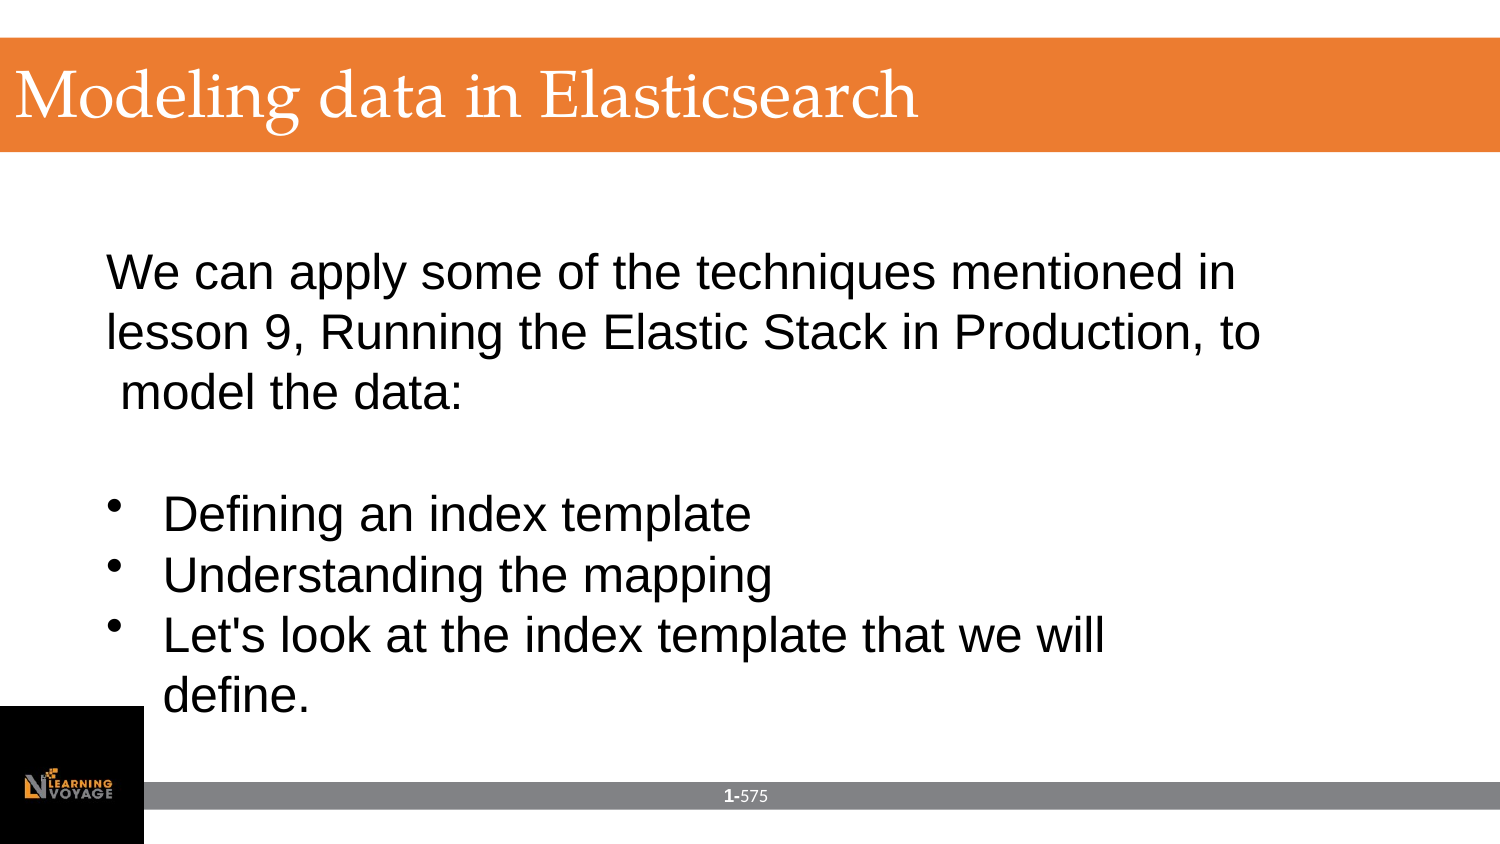

# Modeling data in Elasticsearch
We can apply some of the techniques mentioned in  lesson 9, Running the Elastic Stack in Production, to  model the data:

Defining an index template
Understanding the mapping
Let's look at the index template that we will define.
1-575